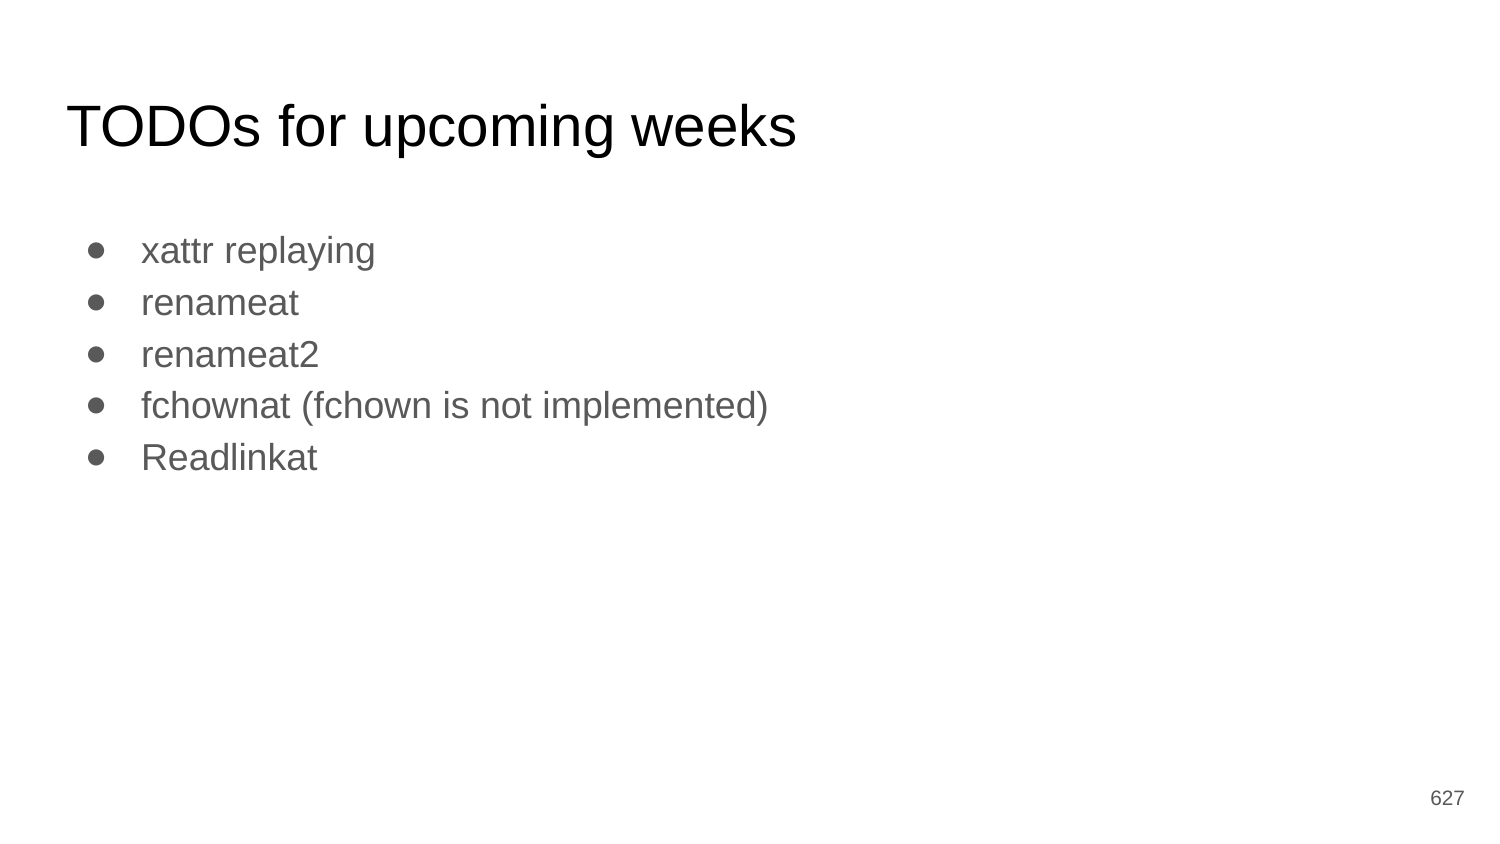

# TODOs for upcoming weeks
xattr replaying
renameat
renameat2
fchownat (fchown is not implemented)
Readlinkat

627